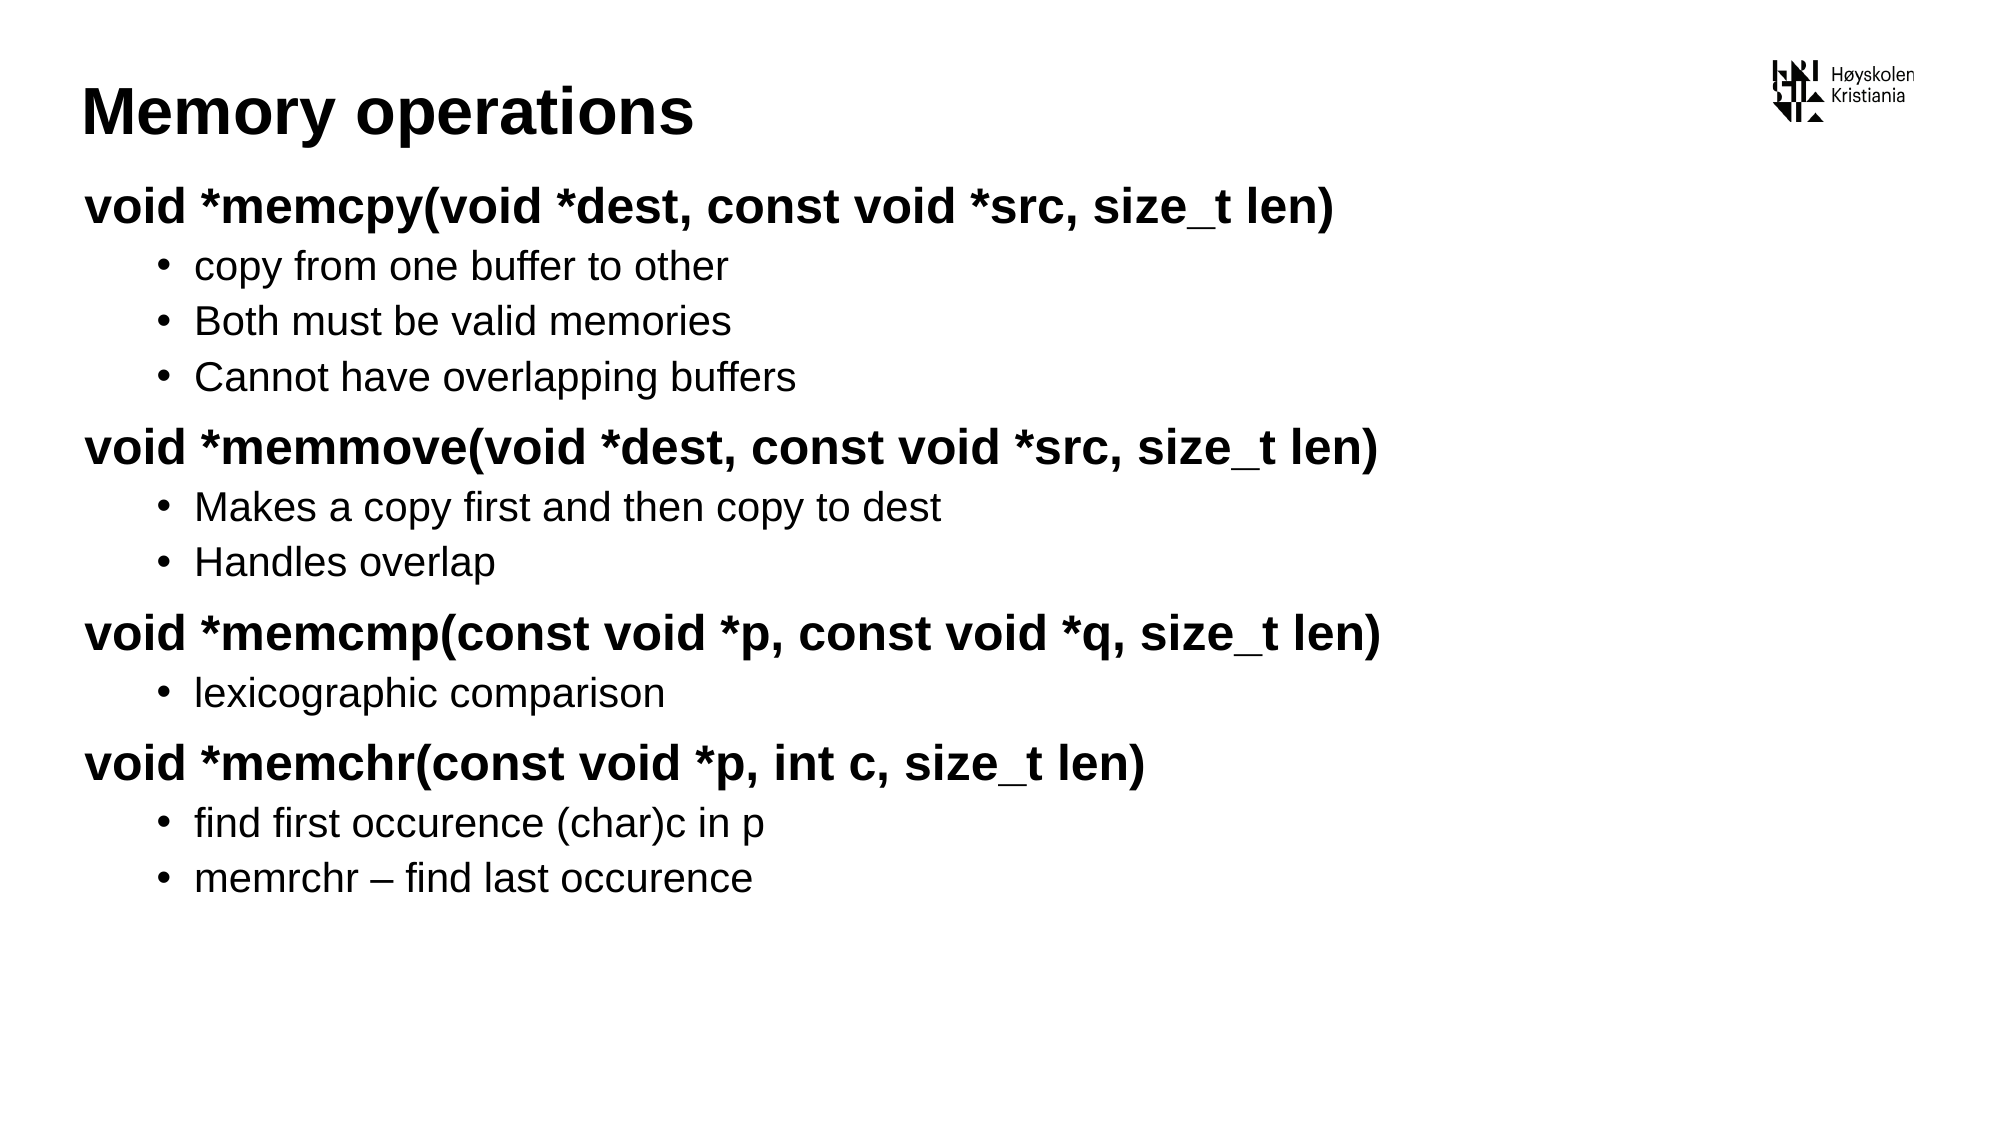

# Memory operations
void *memcpy(void *dest, const void *src, size_t len)
copy from one buffer to other
Both must be valid memories
Cannot have overlapping buffers
void *memmove(void *dest, const void *src, size_t len)
Makes a copy first and then copy to dest
Handles overlap
void *memcmp(const void *p, const void *q, size_t len)
lexicographic comparison
void *memchr(const void *p, int c, size_t len)
find first occurence (char)c in p
memrchr – find last occurence